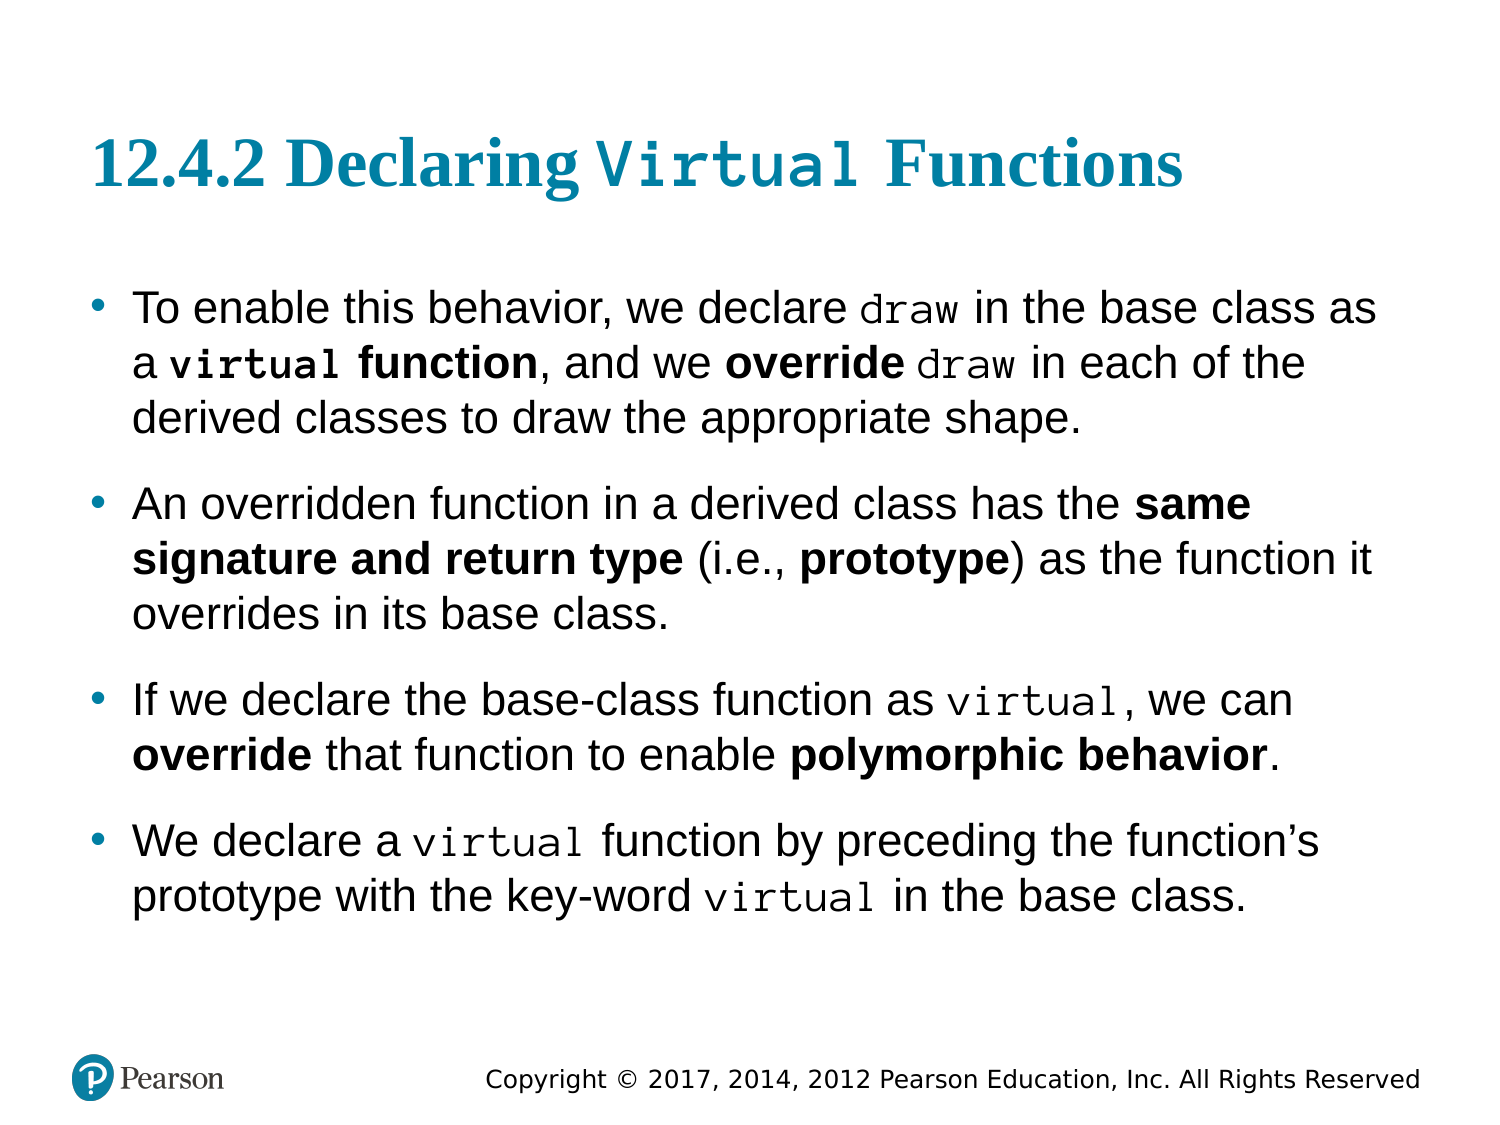

# 12.4.2 Declaring Virtual Functions
To enable this behavior, we declare draw in the base class as a virtual function, and we override draw in each of the derived classes to draw the appropriate shape.
An overridden function in a derived class has the same signature and return type (i.e., prototype) as the function it overrides in its base class.
If we declare the base-class function as virtual, we can override that function to enable polymorphic behavior.
We declare a virtual function by preceding the function’s prototype with the key-word virtual in the base class.